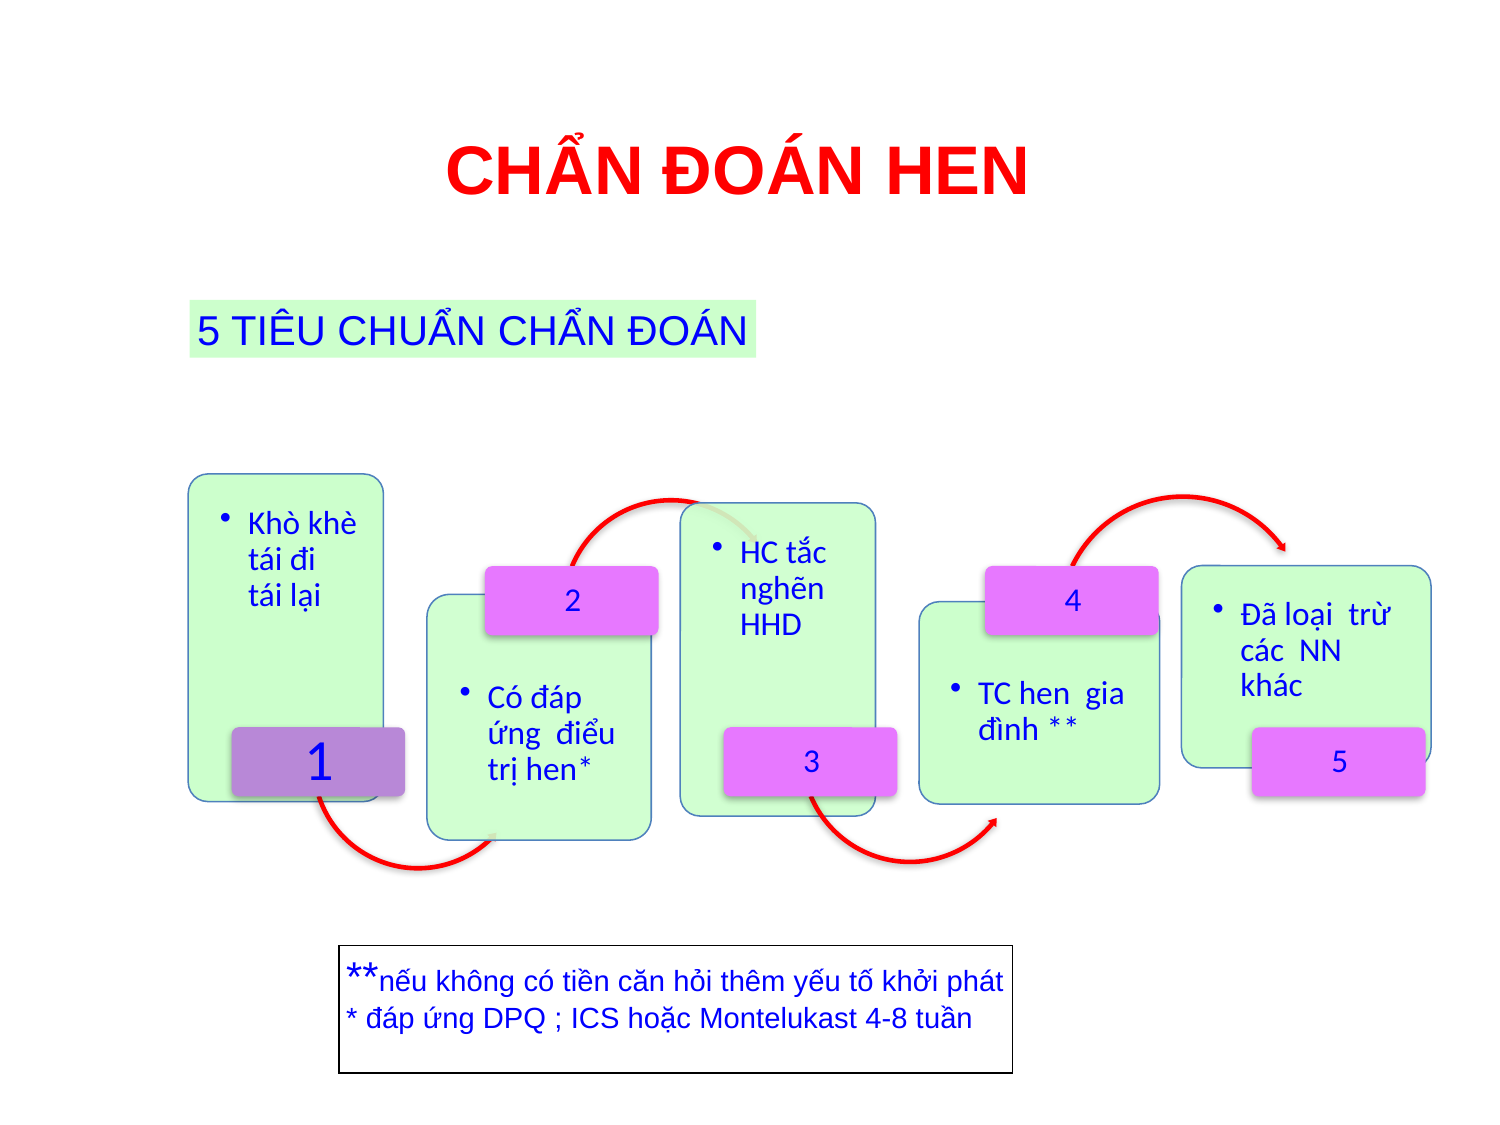

CHẨN ĐOÁN HEN
Khò khè tái đi tái lại

1
Có đáp  ứng  điểu trị hen*
2
HC tắc  nghẽn  HHD
3
TC hen  gia  đình **
4
Đã loại  trừ  các  NN khác
5
5 TIÊU CHUẨN CHẨN ĐOÁN
**nếu không có tiền căn hỏi thêm yếu tố khởi phát
* đáp ứng DPQ ; ICS hoặc Montelukast 4-8 tuần